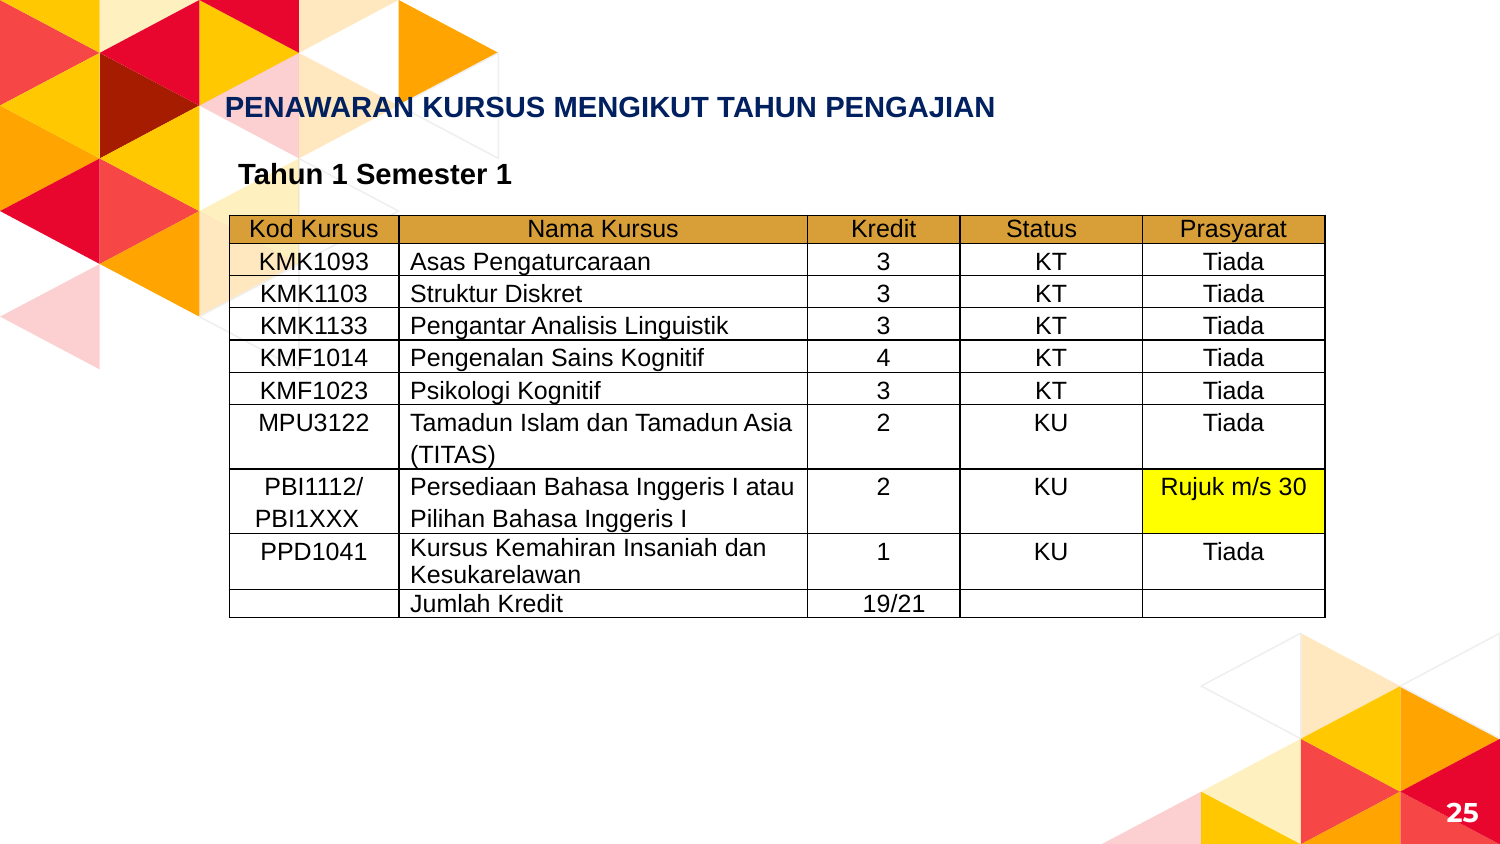

PENAWARAN KURSUS MENGIKUT TAHUN PENGAJIAN
Tahun 1 Semester 1
| Kod Kursus | Nama Kursus | Kredit | Status | Prasyarat |
| --- | --- | --- | --- | --- |
| KMK1093 | Asas Pengaturcaraan | 3 | KT | Tiada |
| KMK1103 | Struktur Diskret | 3 | KT | Tiada |
| KMK1133 | Pengantar Analisis Linguistik | 3 | KT | Tiada |
| KMF1014 | Pengenalan Sains Kognitif | 4 | KT | Tiada |
| KMF1023 | Psikologi Kognitif | 3 | KT | Tiada |
| MPU3122 | Tamadun Islam dan Tamadun Asia (TITAS) | 2 | KU | Tiada |
| PBI1112/ PBI1XXX | Persediaan Bahasa Inggeris I atau Pilihan Bahasa Inggeris I | 2 | KU | Rujuk m/s 30 |
| PPD1041 | Kursus Kemahiran Insaniah dan Kesukarelawan | 1 | KU | Tiada |
|  | Jumlah Kredit | 19/21 |  |  |
25